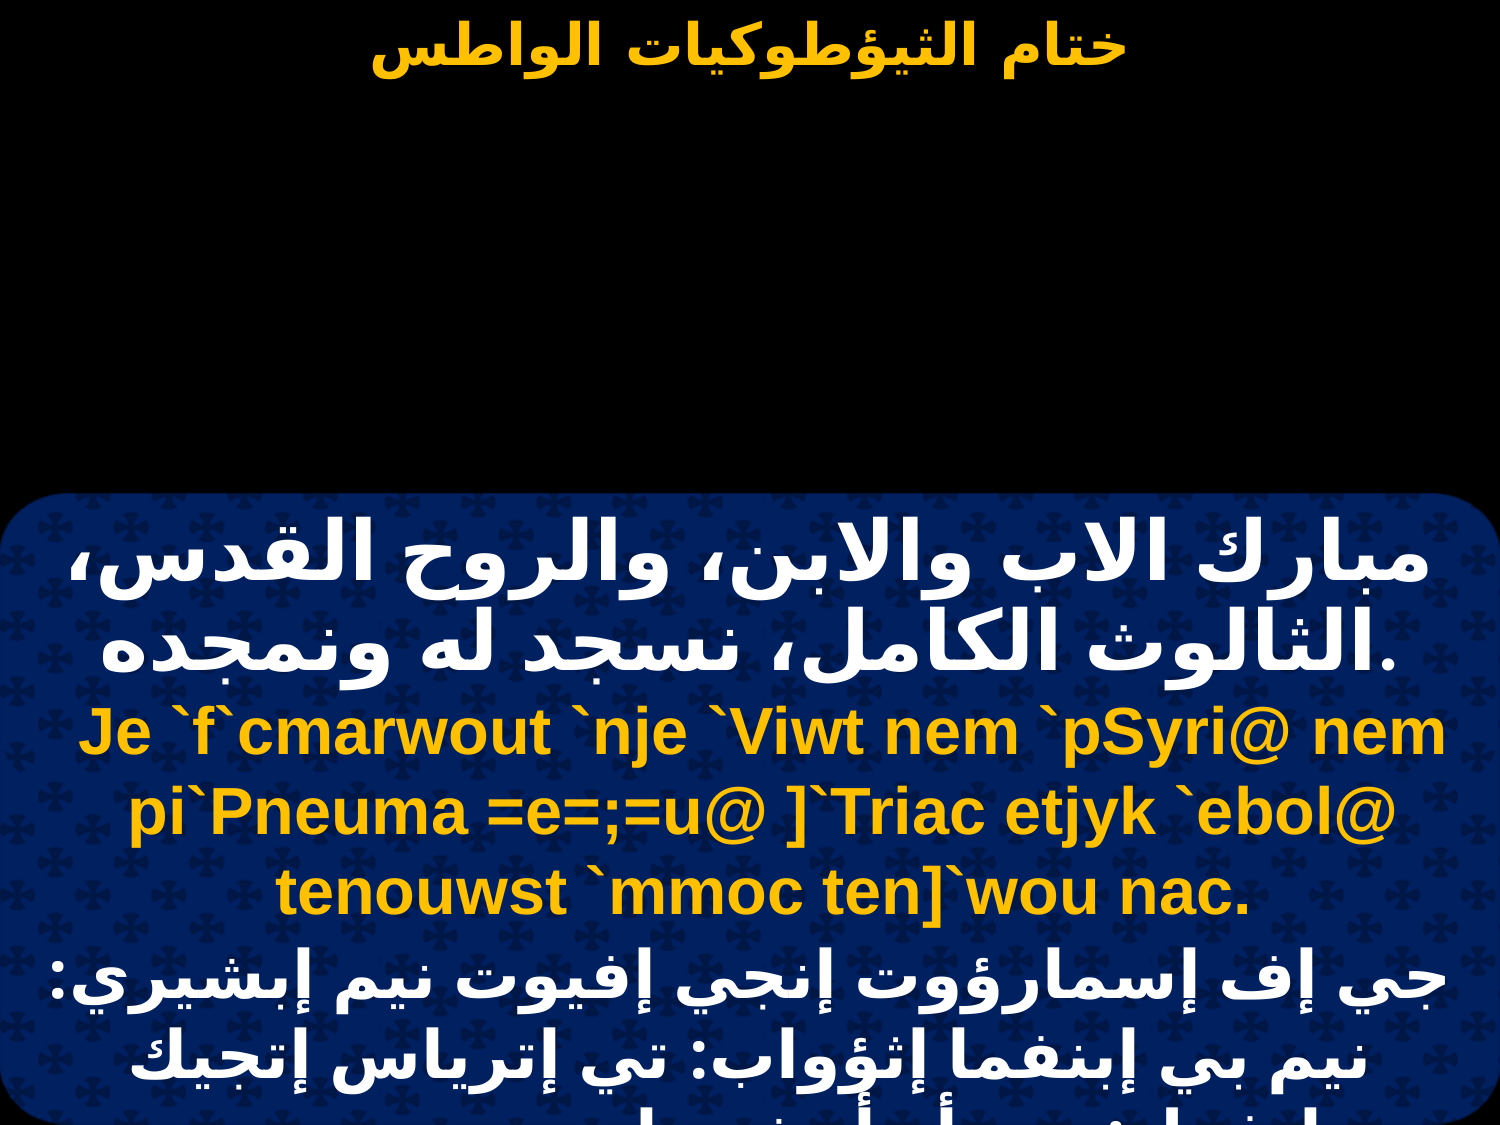

مبارك الاب والابن، والروح القدس، الثالوث الكامل، نسجد له ونمجده.

Je `f`cmarwout `nje `Viwt nem `pSyri@ nem pi`Pneuma =e=;=u@ ]`Triac etjyk `ebol@ tenouwst `mmoc ten]`wou nac.

جي إف إسمارؤوت إنجي إفيوت نيم إبشيري: نيم بي إبنفما إثؤواب: تي إترياس إتجيك إيفول: تين أو أوشت إمموس تين تي أوأووناس.